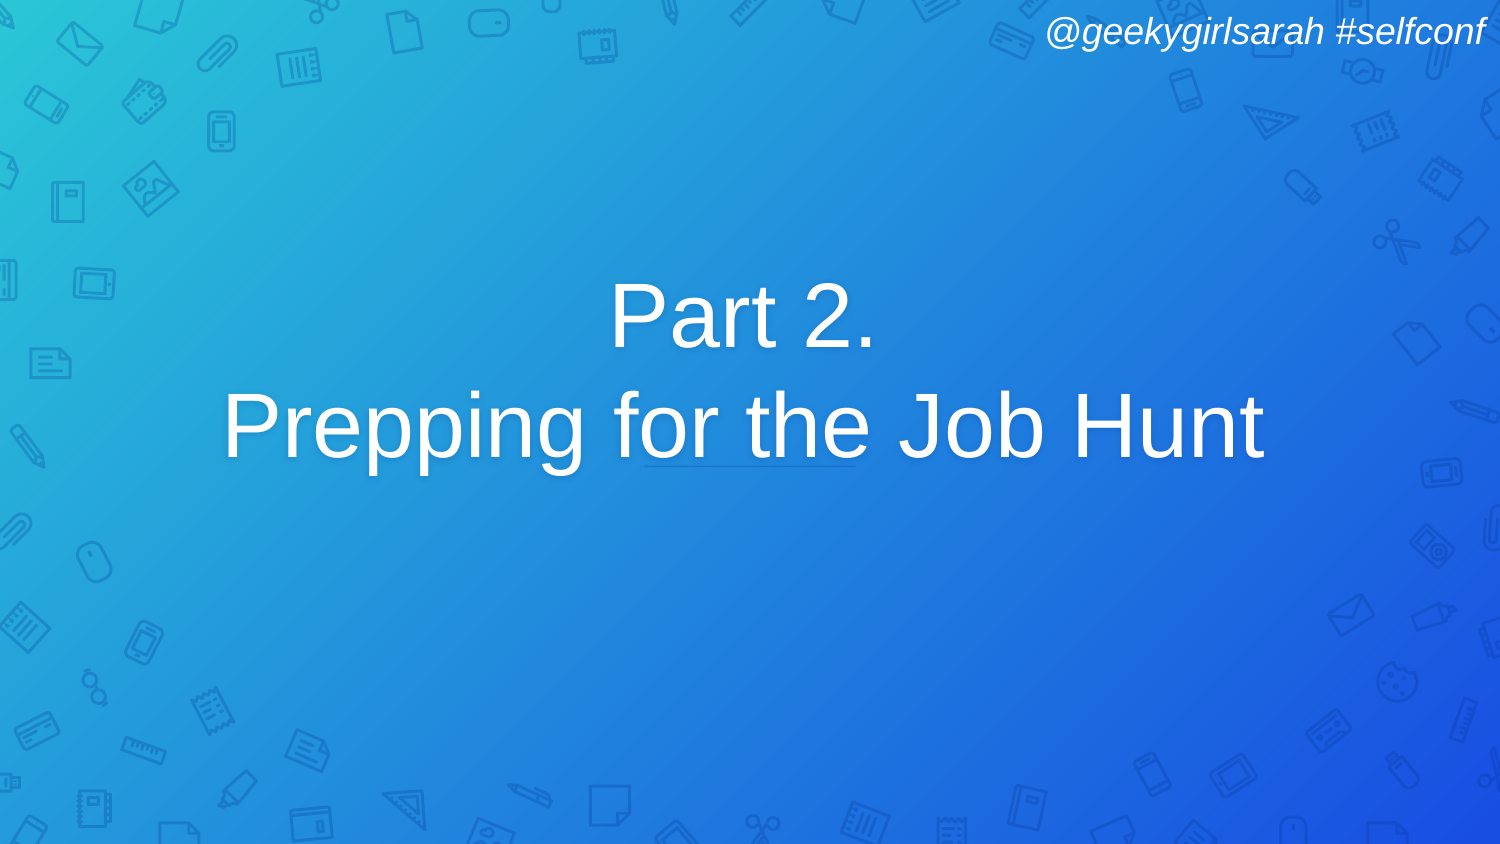

# Part 2.
Prepping for the Job Hunt